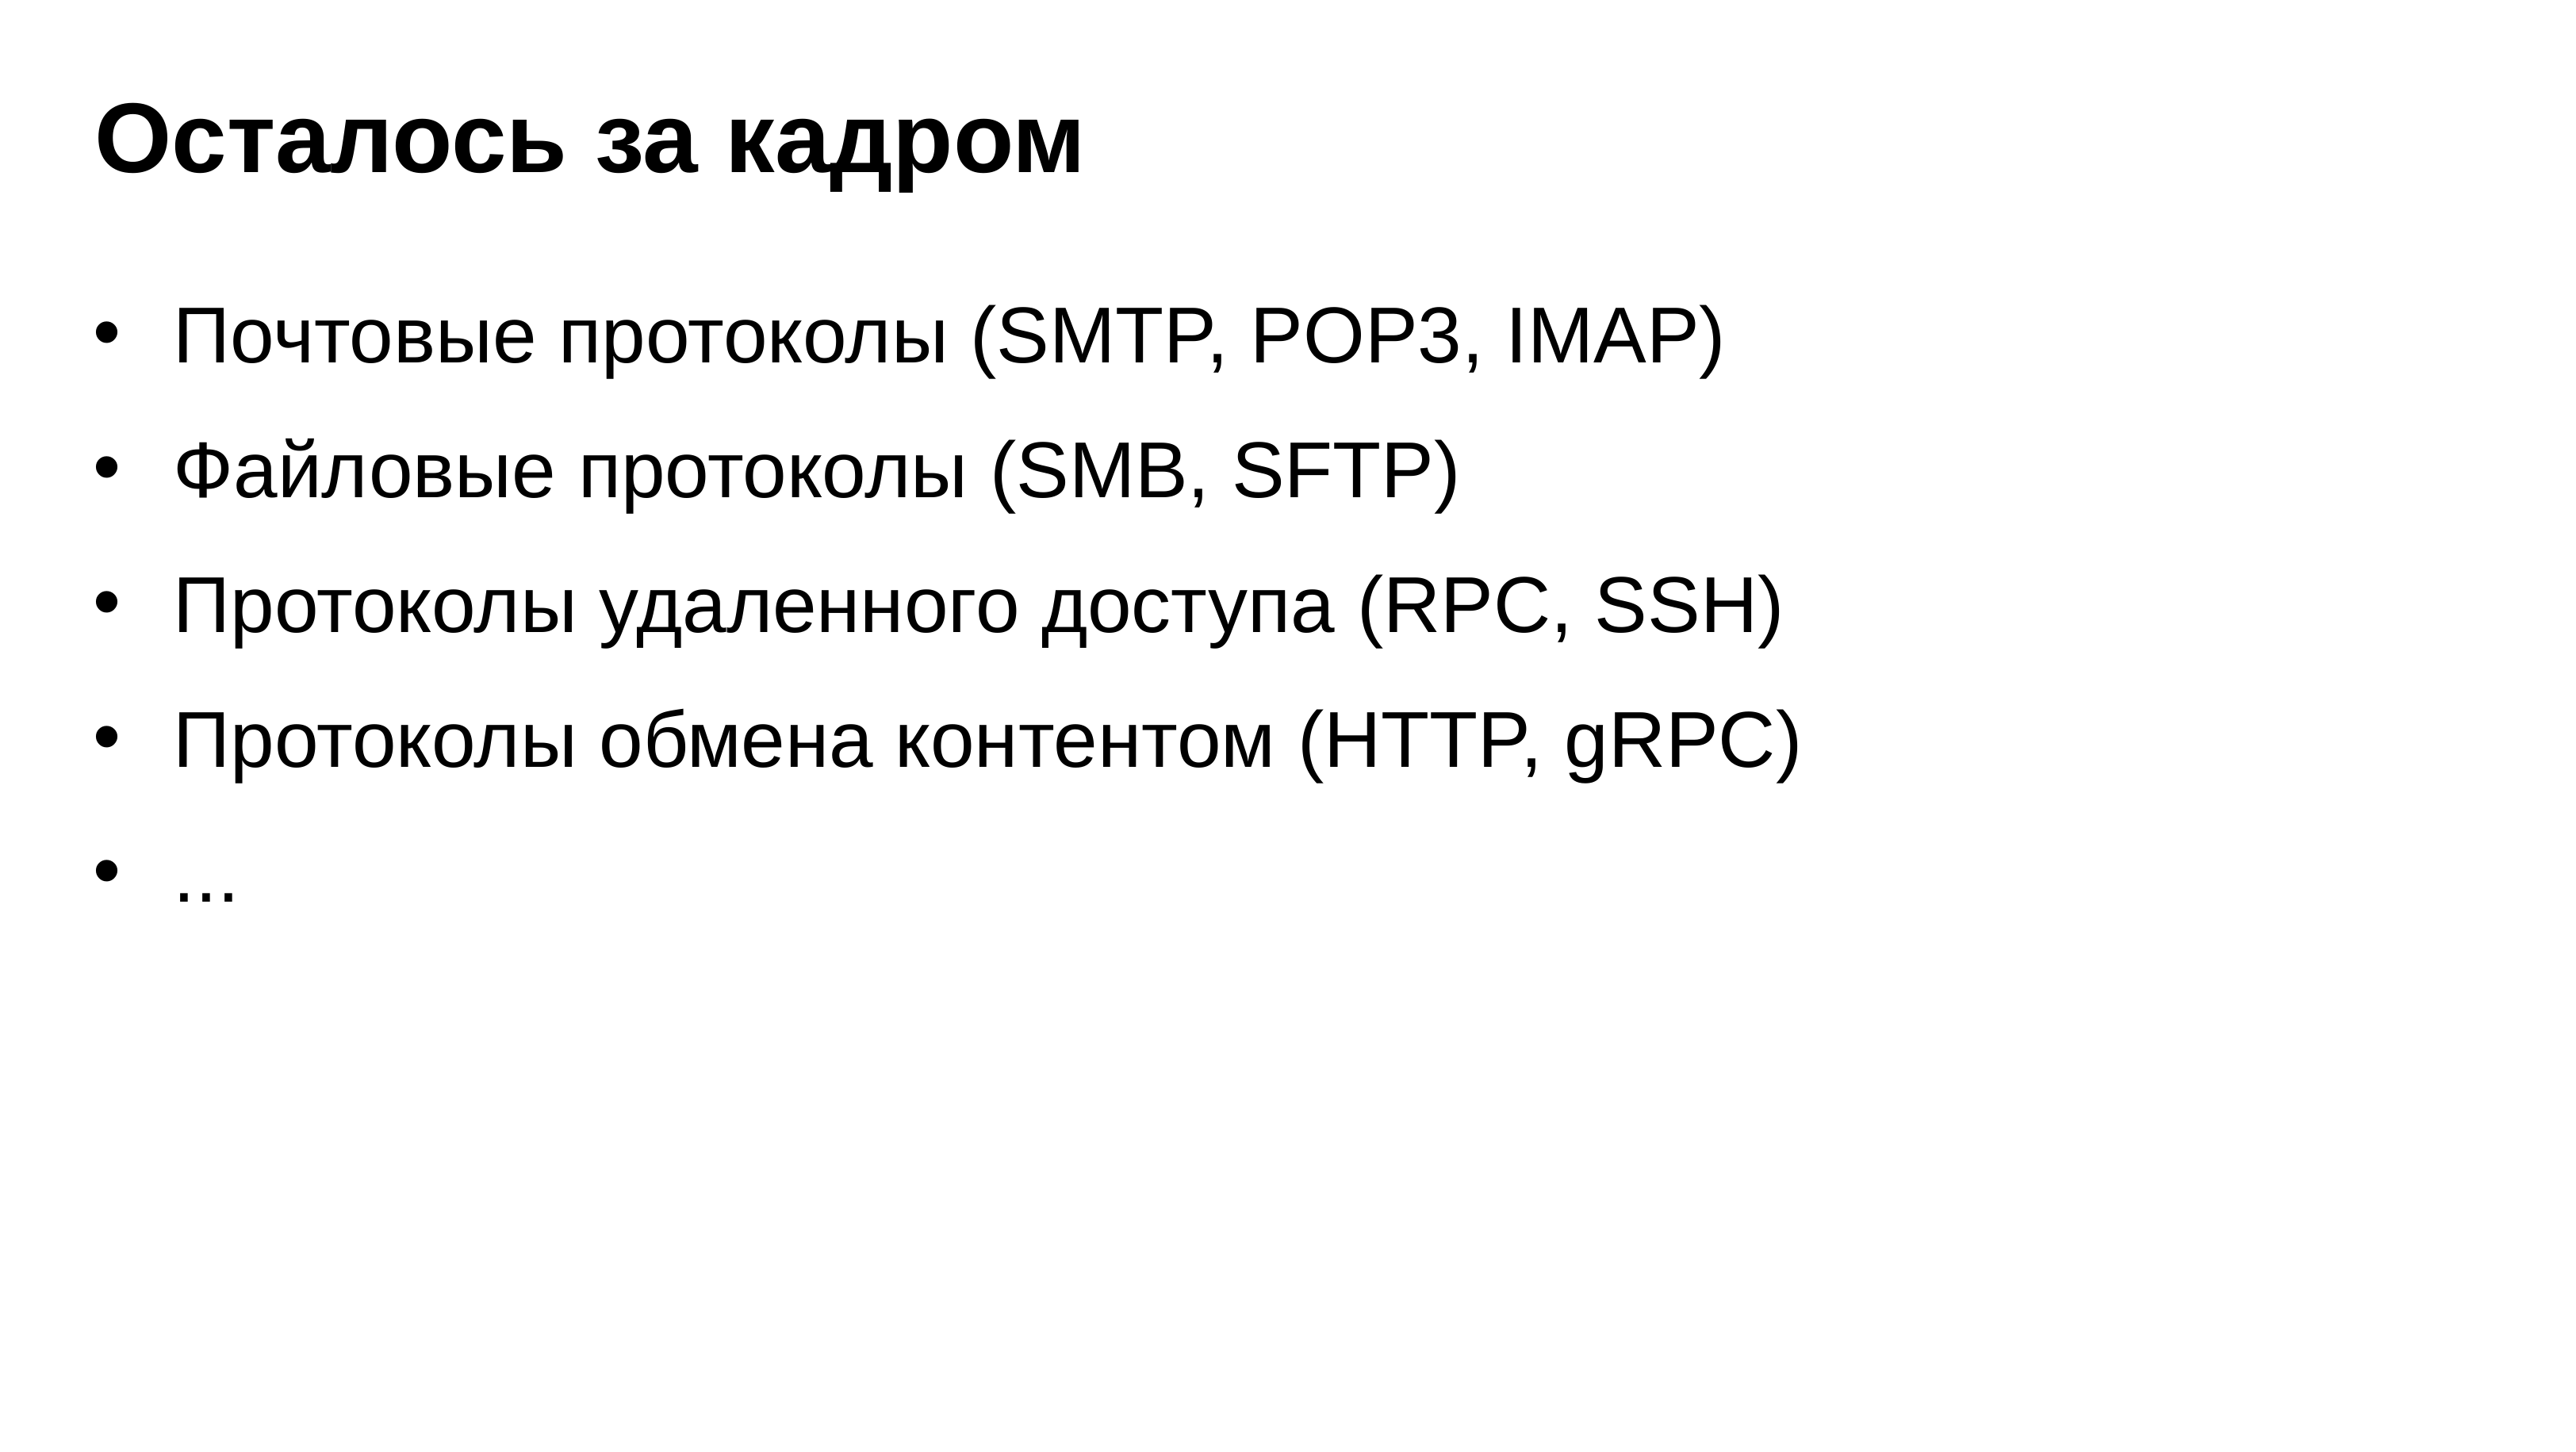

Осталось за кадром
Почтовые протоколы (SMTP, POP3, IMAP)
Файловые протоколы (SMB, SFTP)
Протоколы удаленного доступа (RPC, SSH)
Протоколы обмена контентом (HTTP, gRPC)
...

66